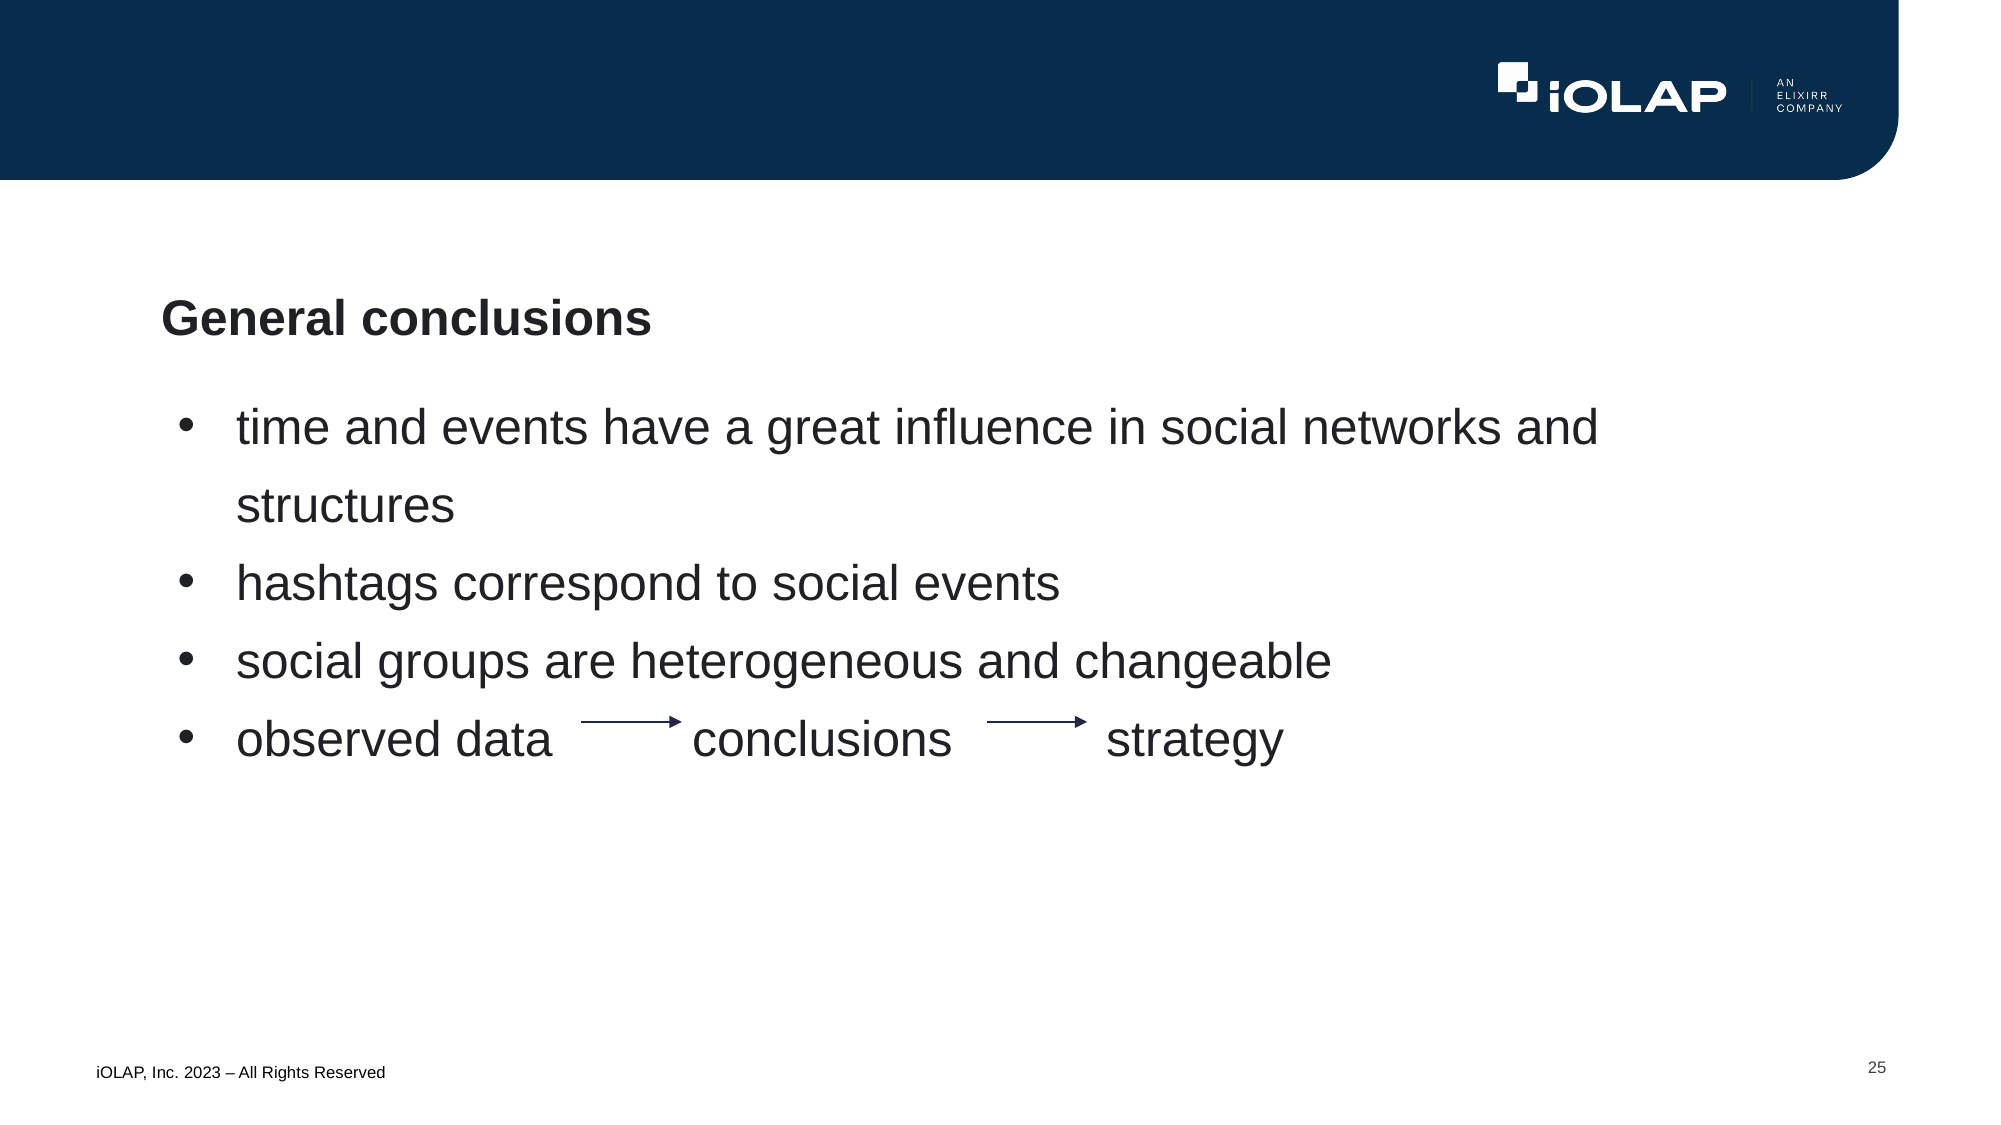

#

General conclusions
time and events have a great influence in social networks and structures
hashtags correspond to social events
social groups are heterogeneous and changeable
observed data          conclusions           strategy